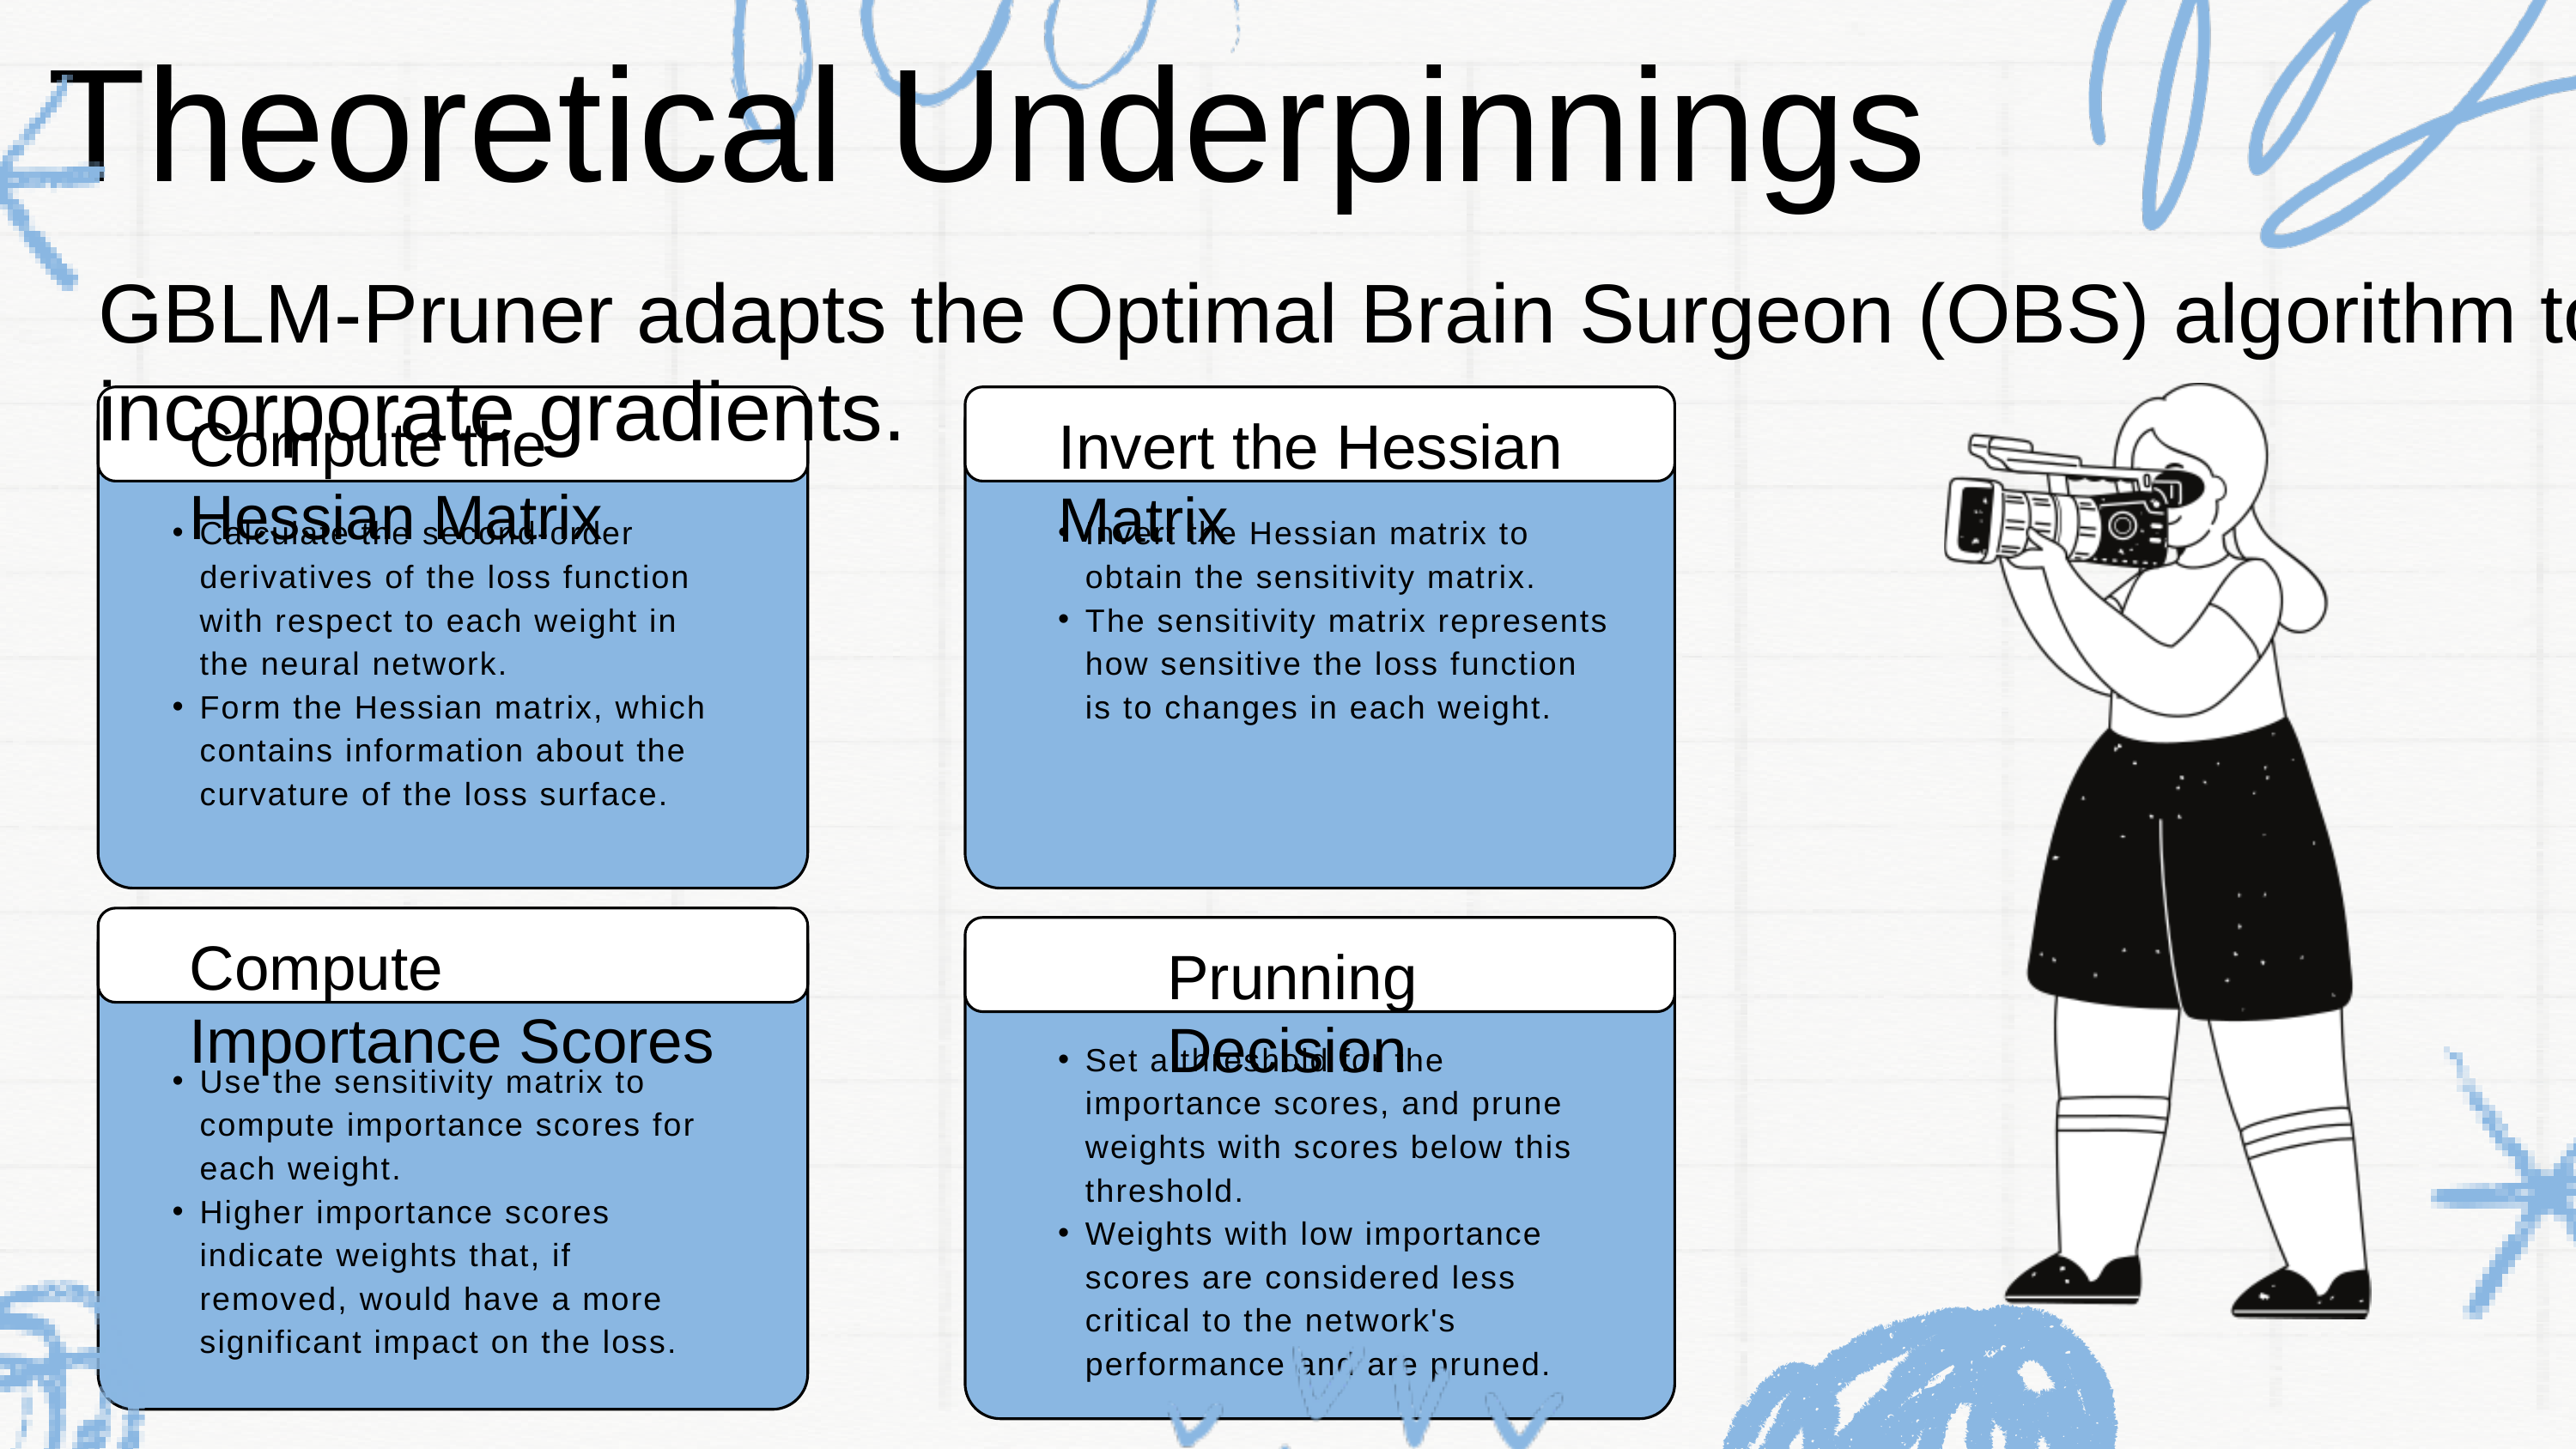

Theoretical Underpinnings

GBLM-Pruner adapts the Optimal Brain Surgeon (OBS) algorithm to incorporate gradients.

Compute the Hessian Matrix
Invert the Hessian Matrix
Calculate the second-order derivatives of the loss function with respect to each weight in the neural network.
Form the Hessian matrix, which contains information about the curvature of the loss surface.

Invert the Hessian matrix to obtain the sensitivity matrix.
The sensitivity matrix represents how sensitive the loss function is to changes in each weight.

Compute Importance Scores
Prunning Decision
Set a threshold for the importance scores, and prune weights with scores below this threshold.
Weights with low importance scores are considered less critical to the network's performance and are pruned.

Use the sensitivity matrix to compute importance scores for each weight.
Higher importance scores indicate weights that, if removed, would have a more significant impact on the loss.